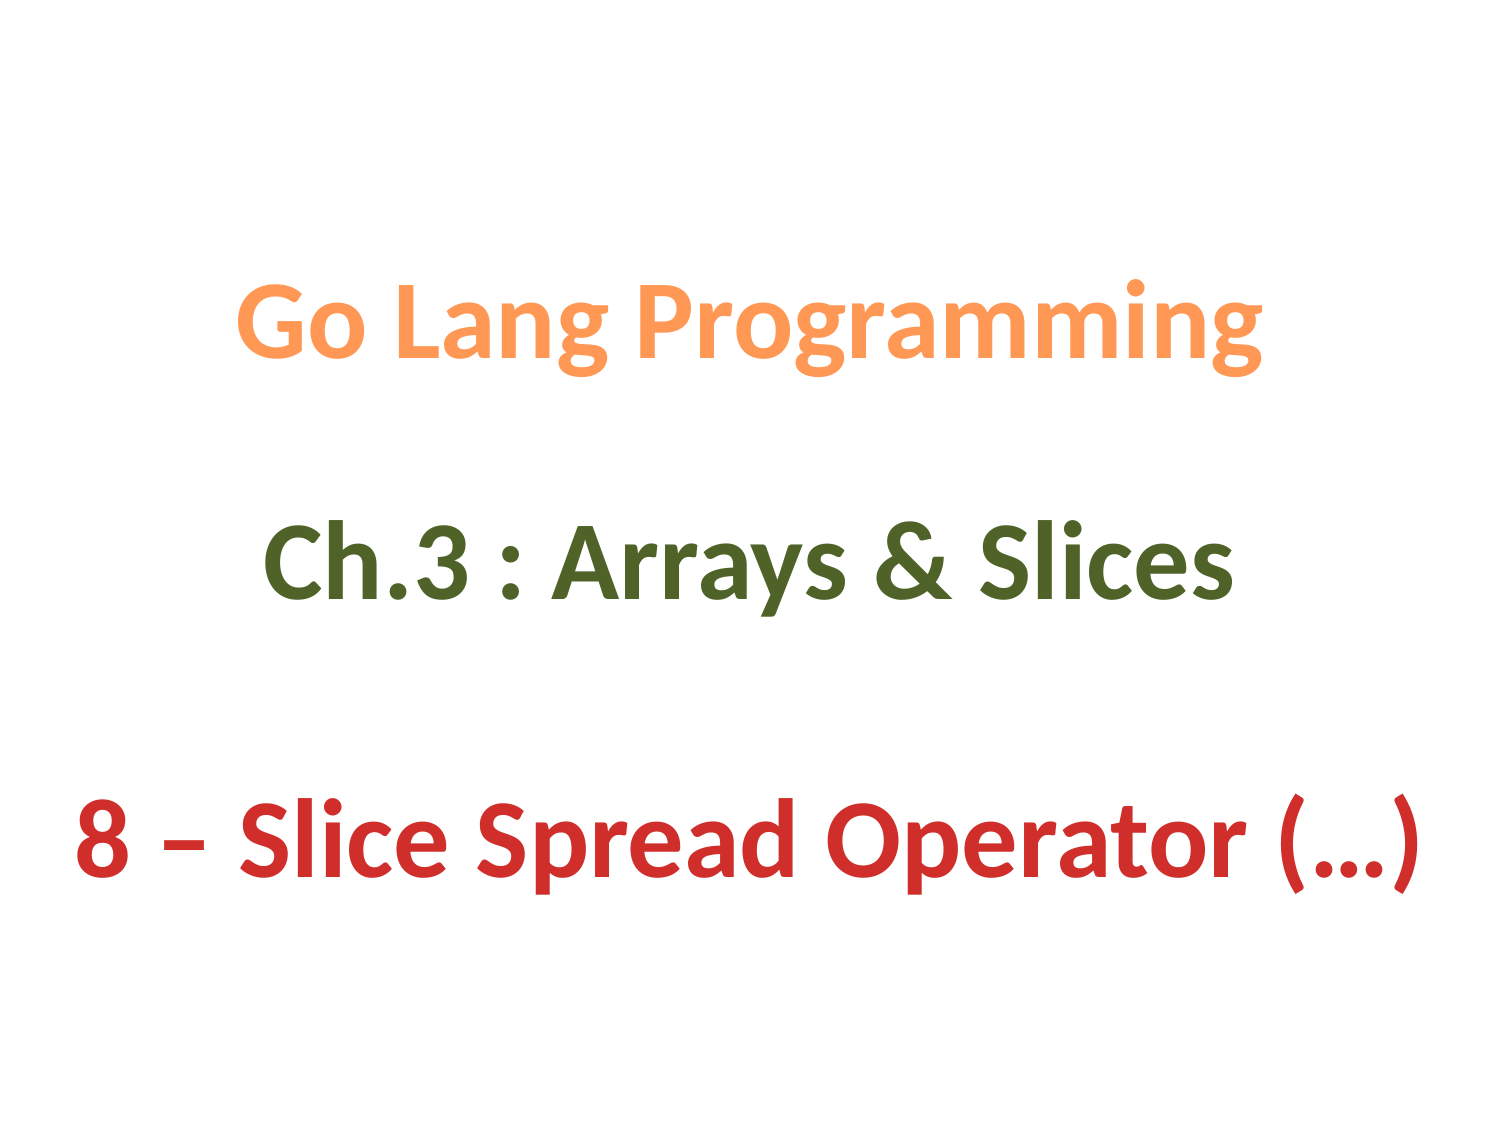

Go Lang Programming
Ch.3 : Arrays & Slices
8 – Slice Spread Operator (…)